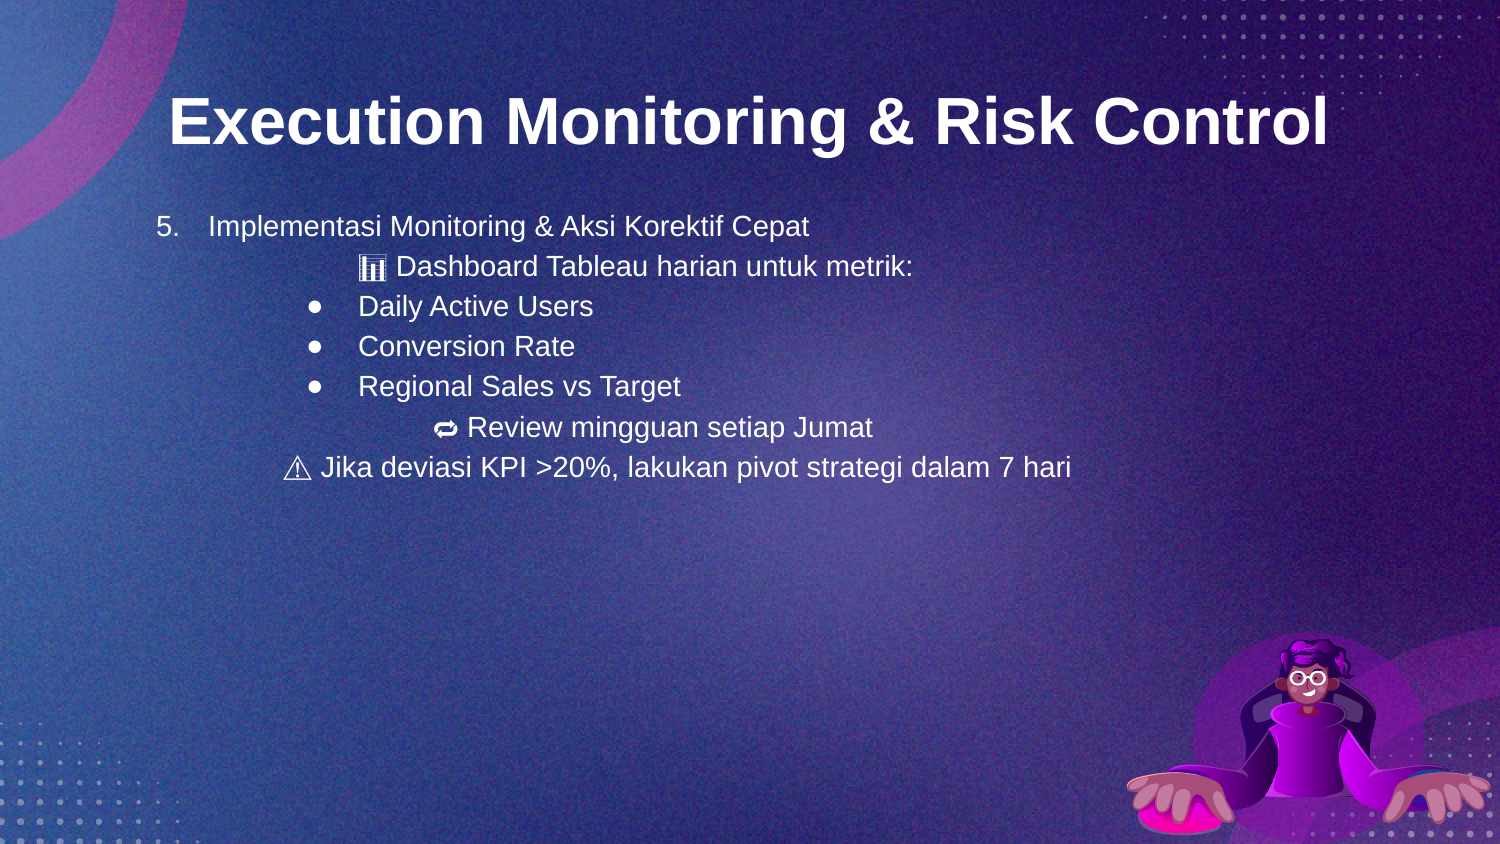

# Execution Monitoring & Risk Control
Implementasi Monitoring & Aksi Korektif Cepat
	📊 Dashboard Tableau harian untuk metrik:
Daily Active Users
Conversion Rate
Regional Sales vs Target
		🔁 Review mingguan setiap Jumat
⚠️ Jika deviasi KPI >20%, lakukan pivot strategi dalam 7 hari